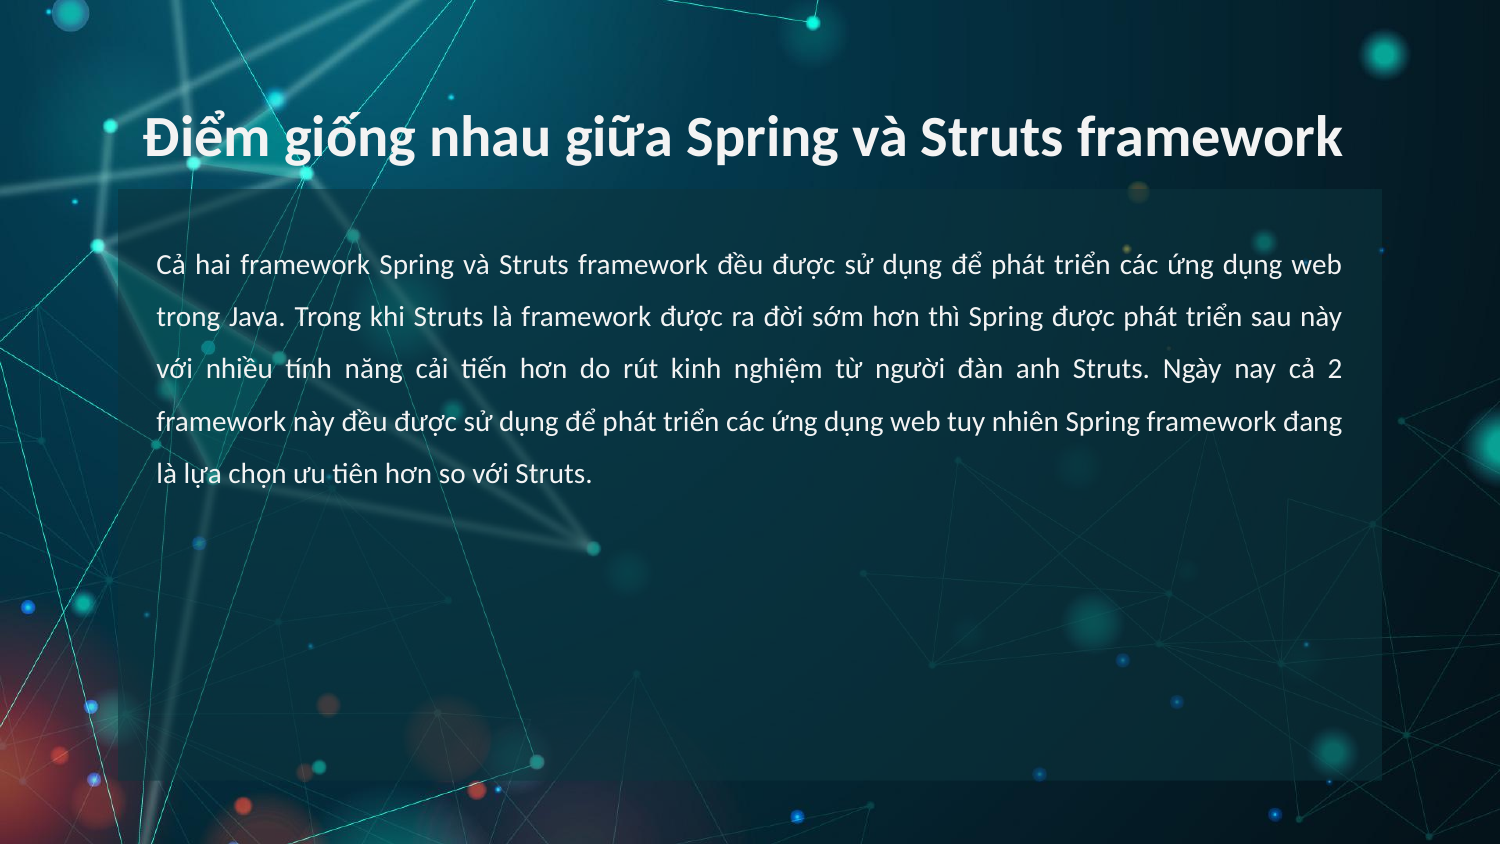

# Điểm giống nhau giữa Spring và Struts framework
Cả hai framework Spring và Struts framework đều được sử dụng để phát triển các ứng dụng web trong Java. Trong khi Struts là framework được ra đời sớm hơn thì Spring được phát triển sau này với nhiều tính năng cải tiến hơn do rút kinh nghiệm từ người đàn anh Struts. Ngày nay cả 2 framework này đều được sử dụng để phát triển các ứng dụng web tuy nhiên Spring framework đang là lựa chọn ưu tiên hơn so với Struts.